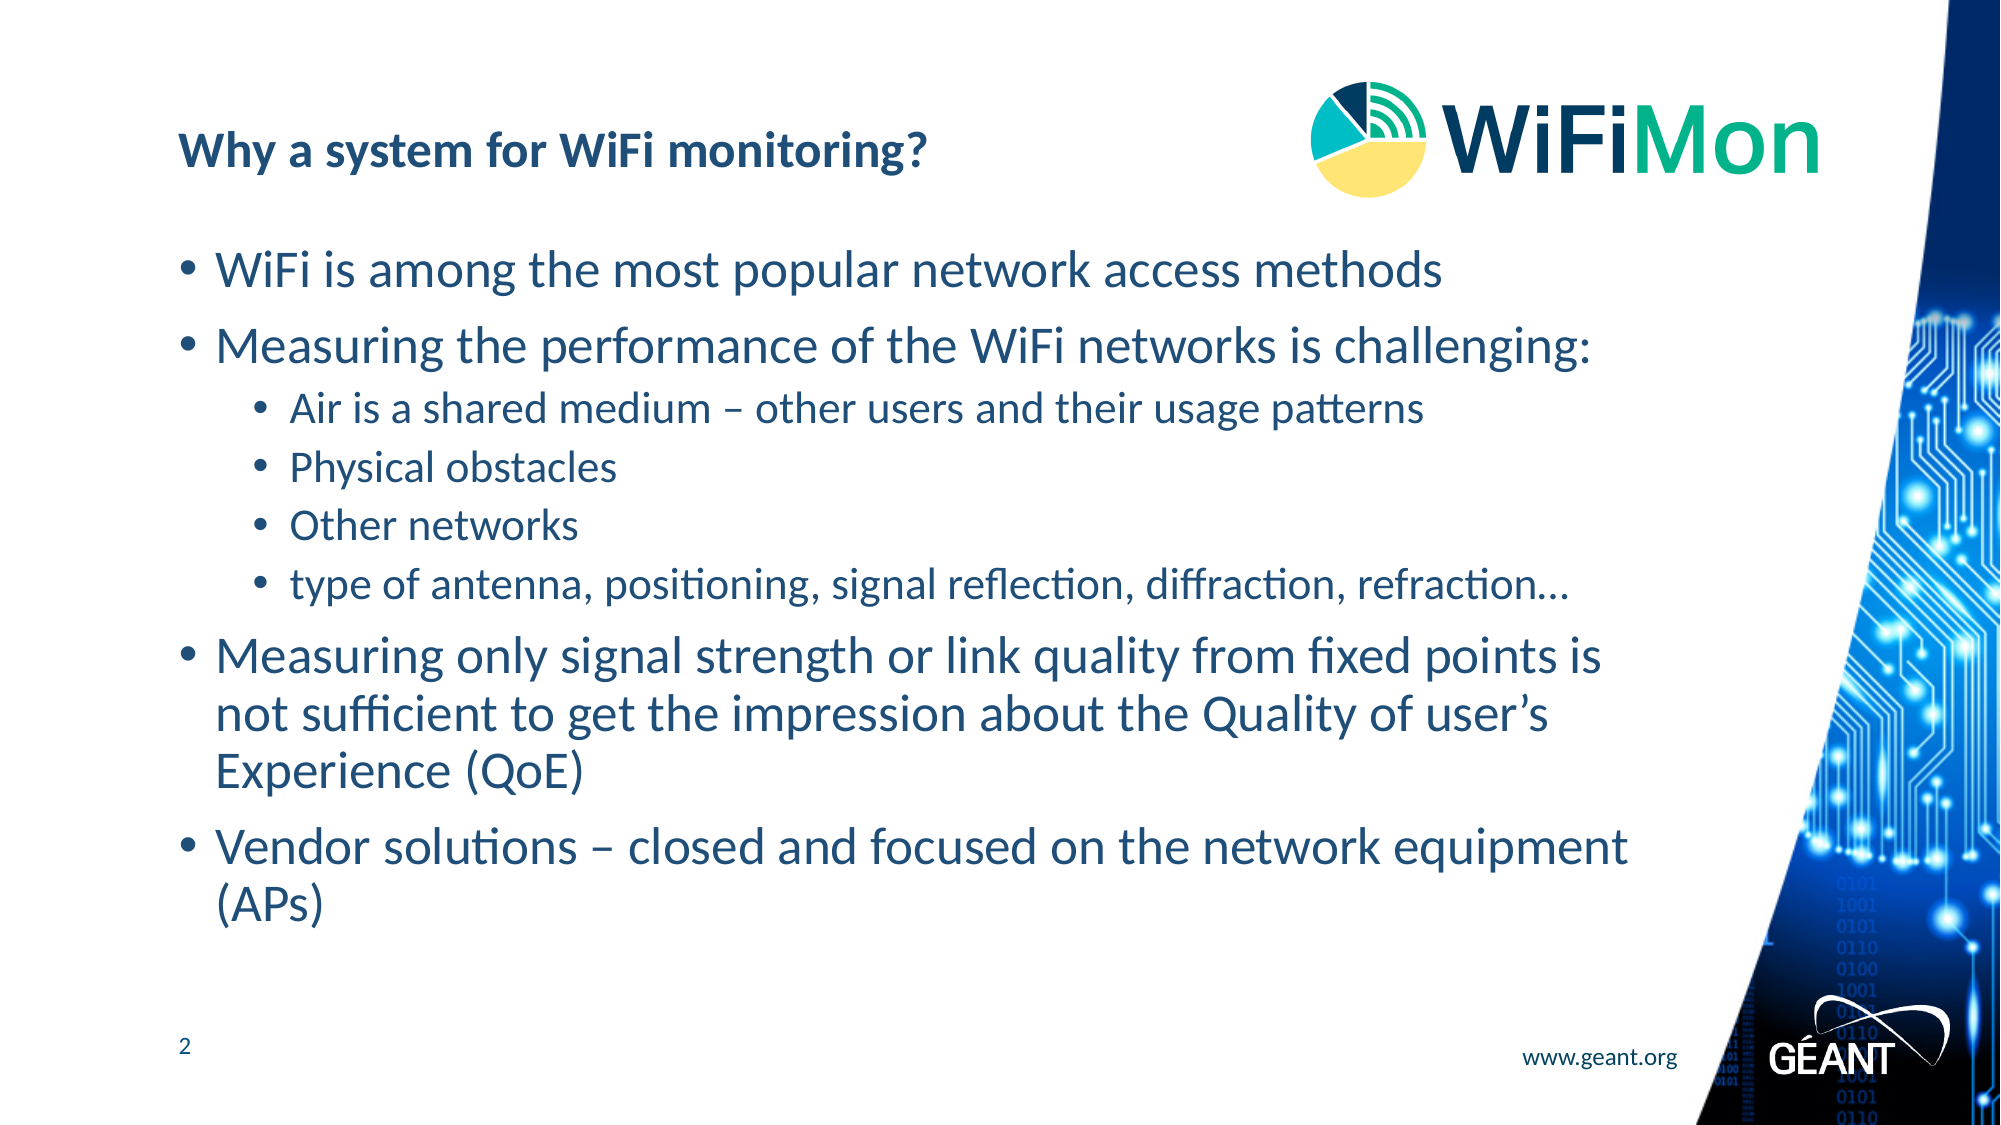

# Why a system for WiFi monitoring?
WiFi is among the most popular network access methods
Measuring the performance of the WiFi networks is challenging:
Air is a shared medium – other users and their usage patterns
Physical obstacles
Other networks
type of antenna, positioning, signal reflection, diffraction, refraction…
Measuring only signal strength or link quality from fixed points is not sufficient to get the impression about the Quality of user’s Experience (QoE)
Vendor solutions – closed and focused on the network equipment (APs)